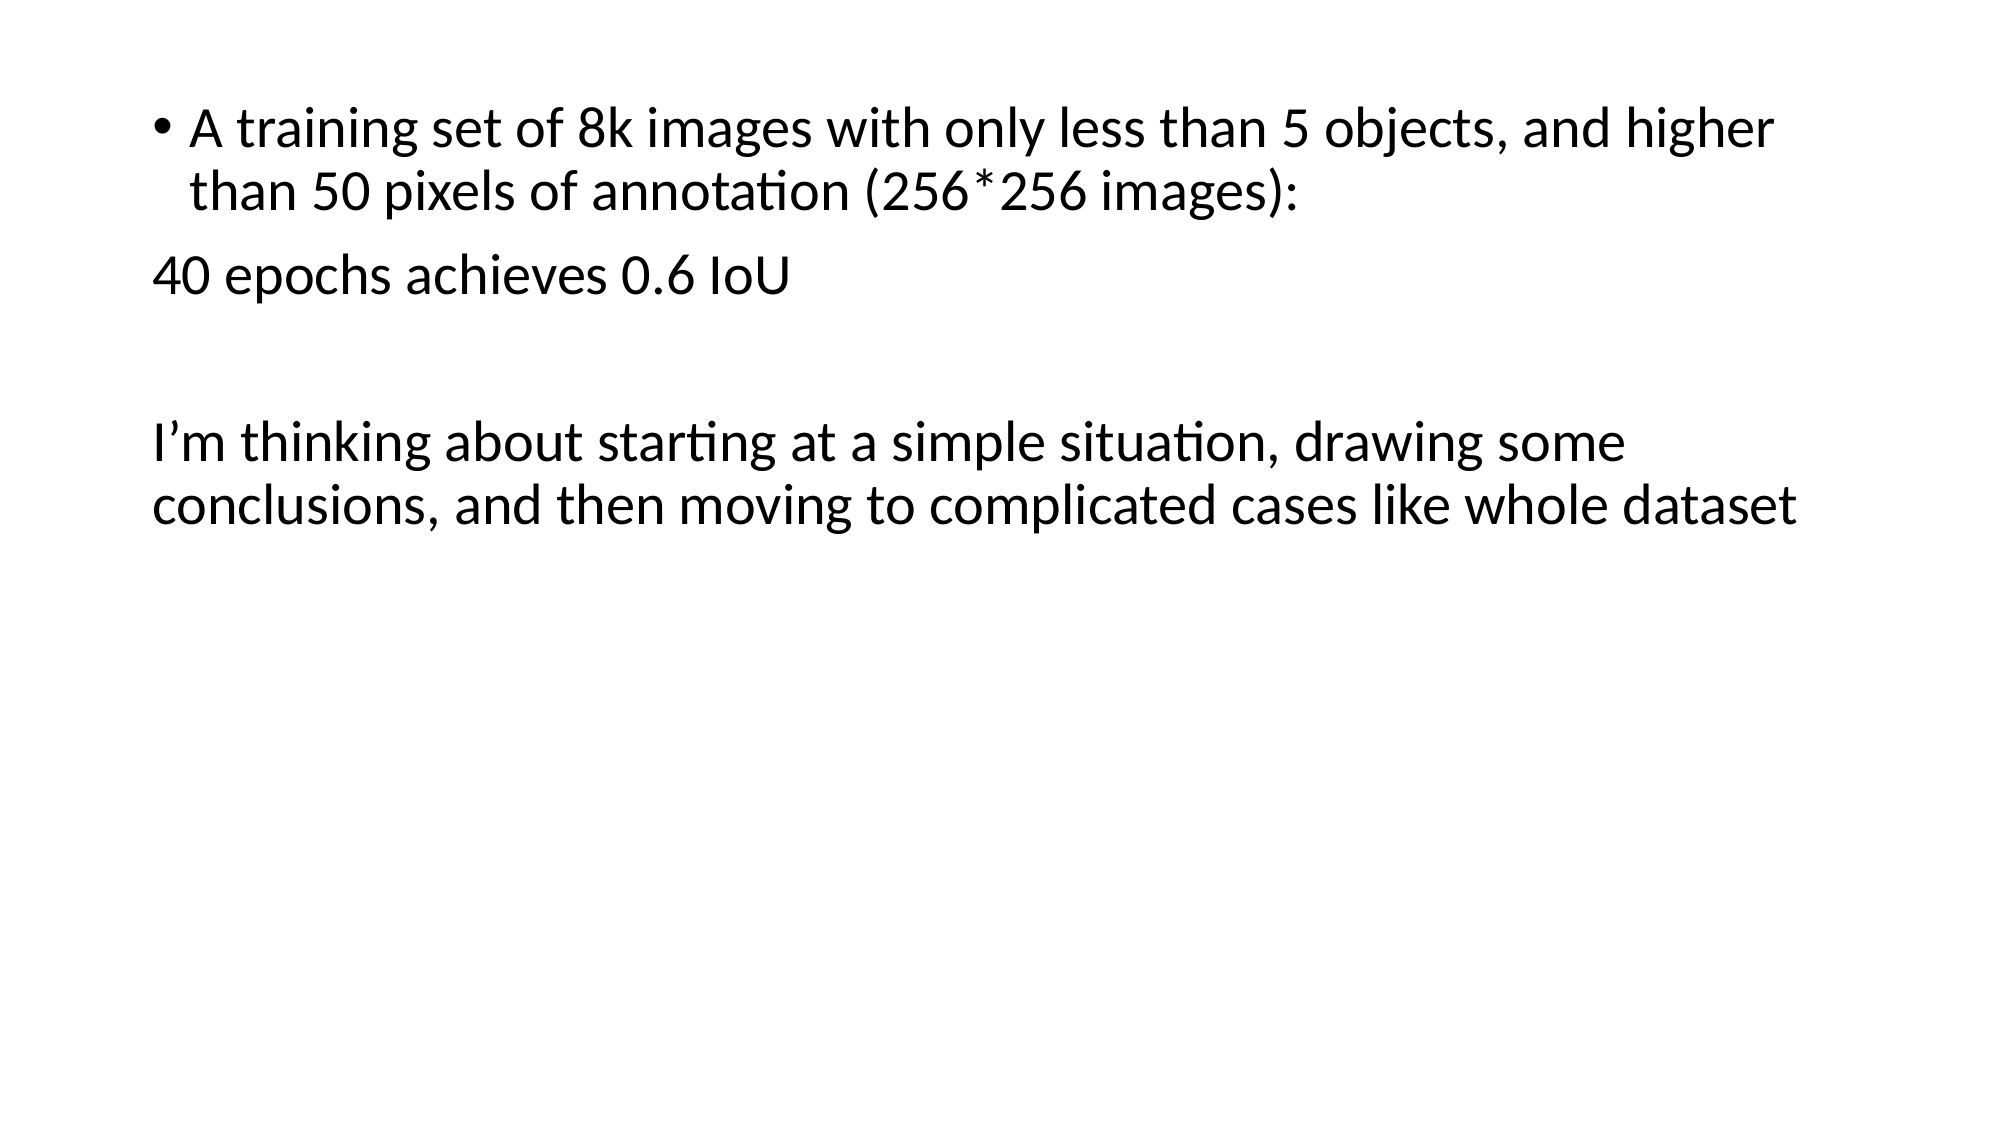

A training set of 8k images with only less than 5 objects, and higher than 50 pixels of annotation (256*256 images):
40 epochs achieves 0.6 IoU

I’m thinking about starting at a simple situation, drawing some conclusions, and then moving to complicated cases like whole dataset